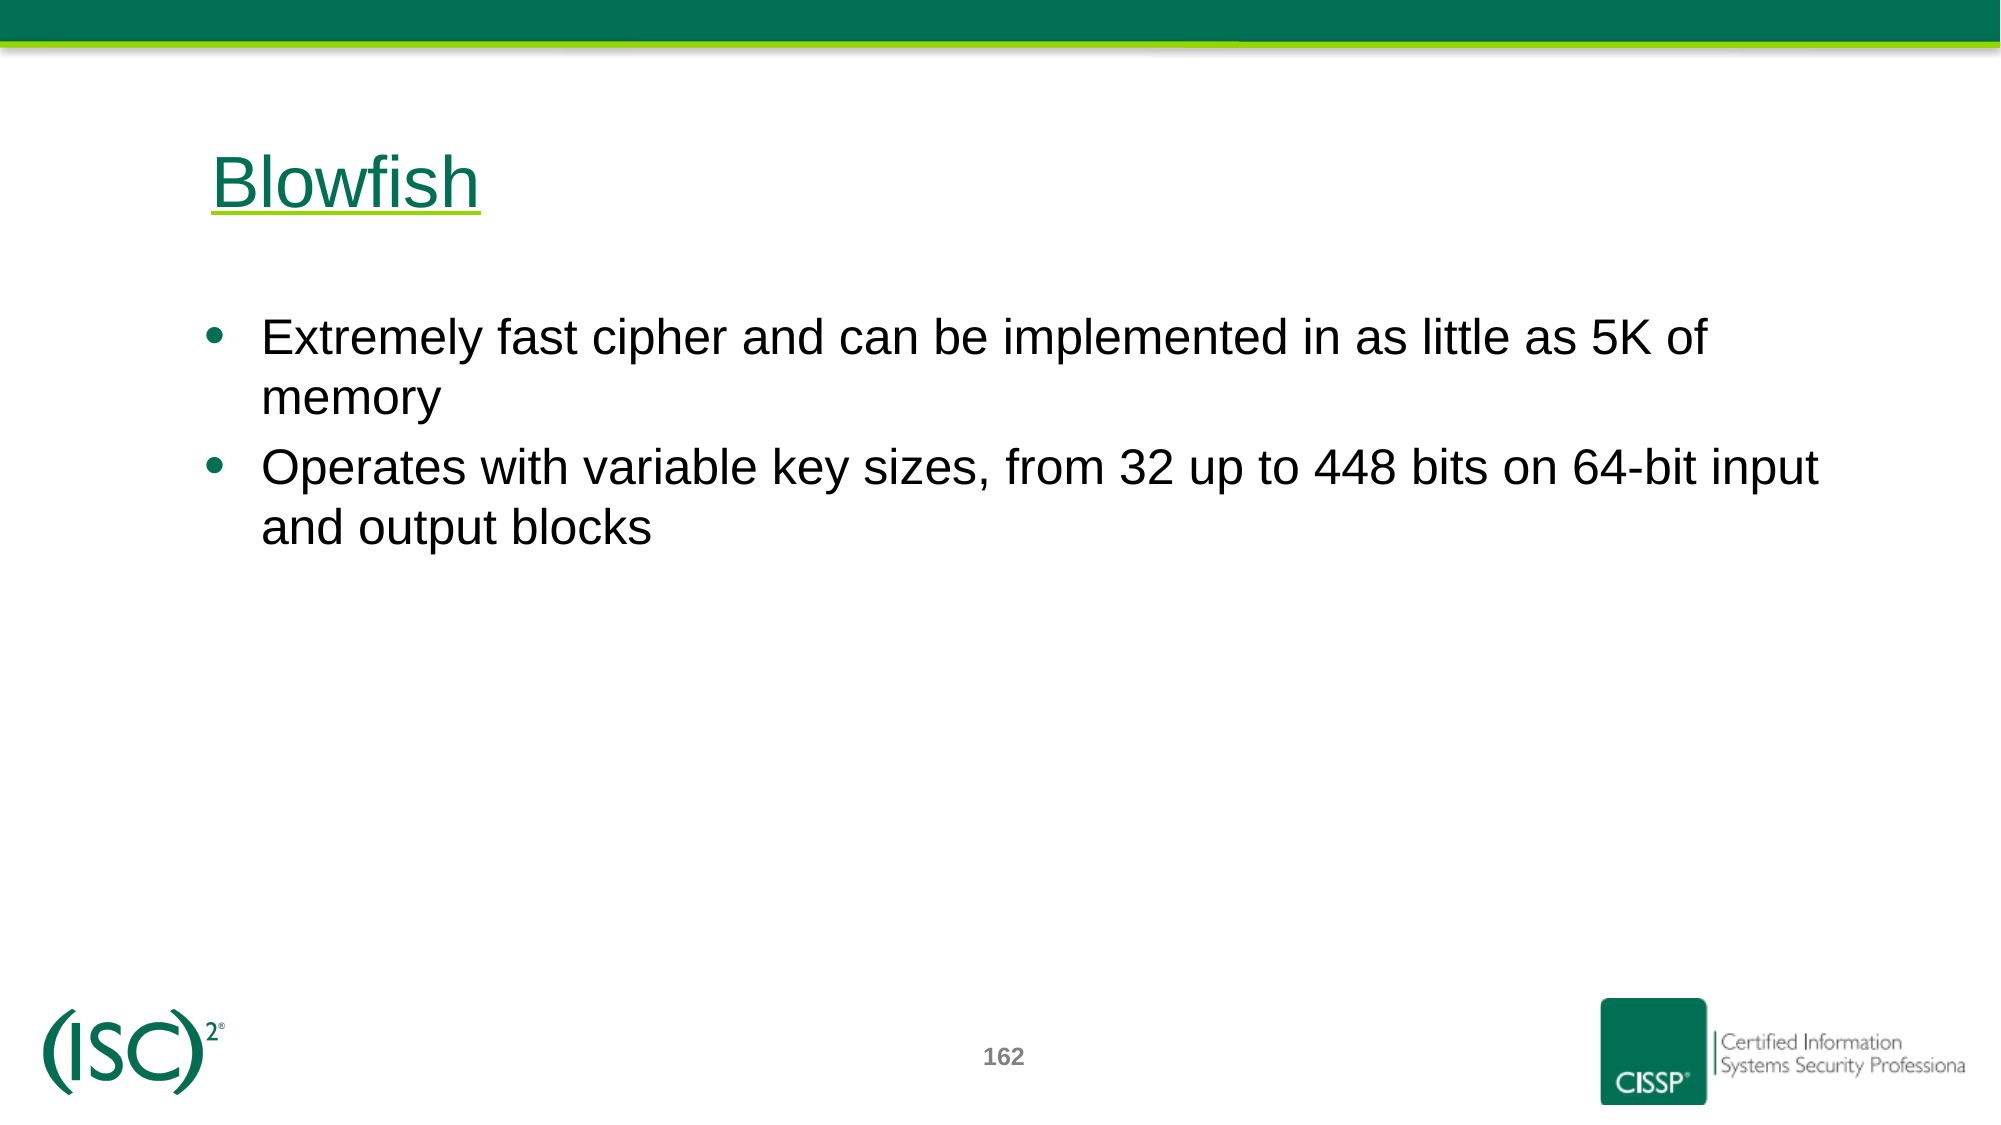

Blowfish
Extremely fast cipher and can be implemented in as little as 5K of memory
Operates with variable key sizes, from 32 up to 448 bits on 64-bit input and output blocks